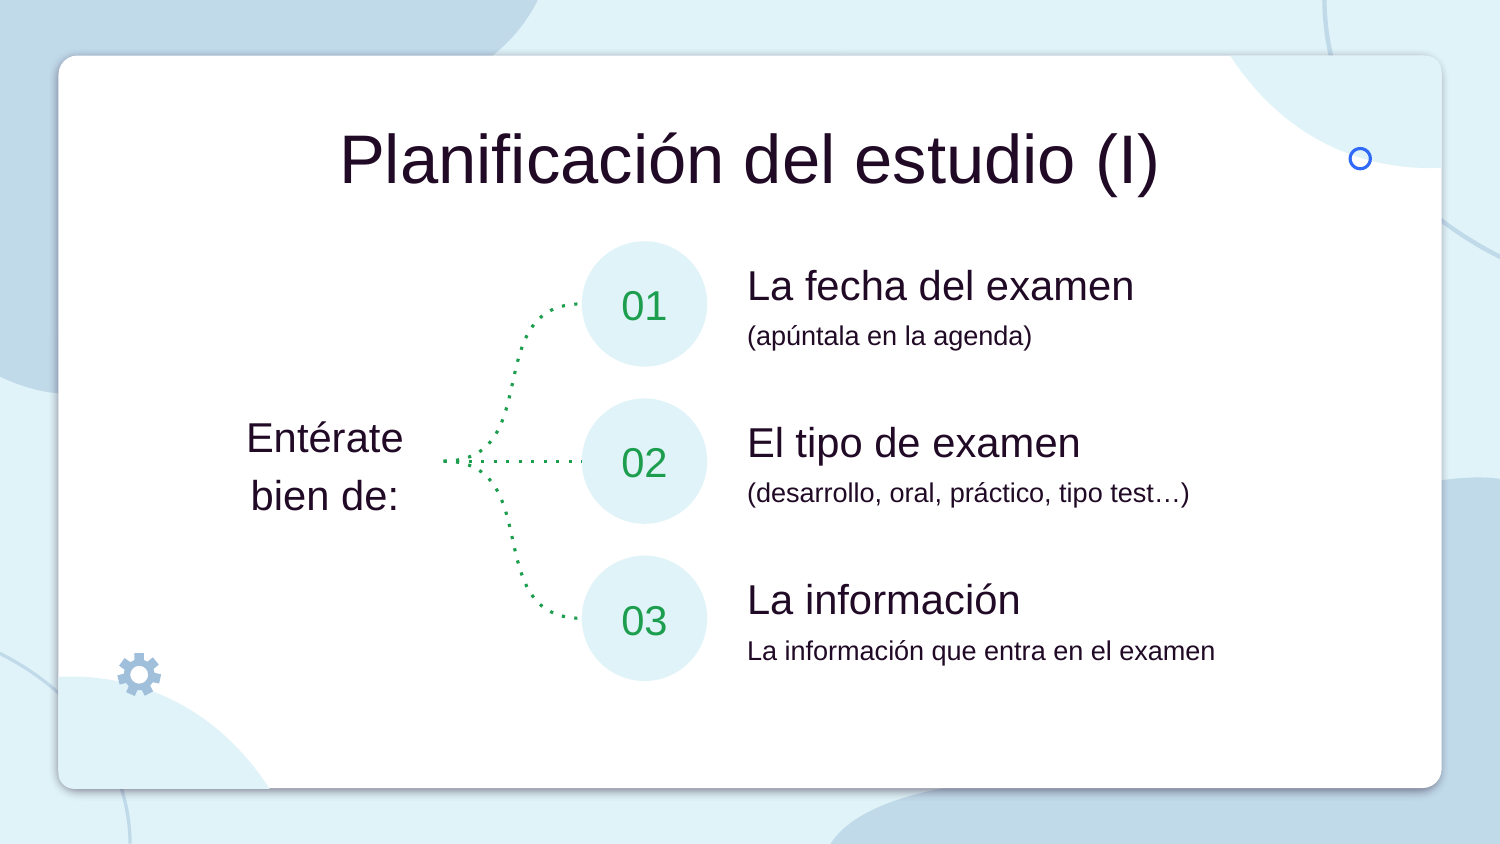

# Planificación del estudio (I)

La fecha del examen
01
(apúntala en la agenda)
Entérate bien de:
El tipo de examen
02
(desarrollo, oral, práctico, tipo test…)
La información
03
La información que entra en el examen